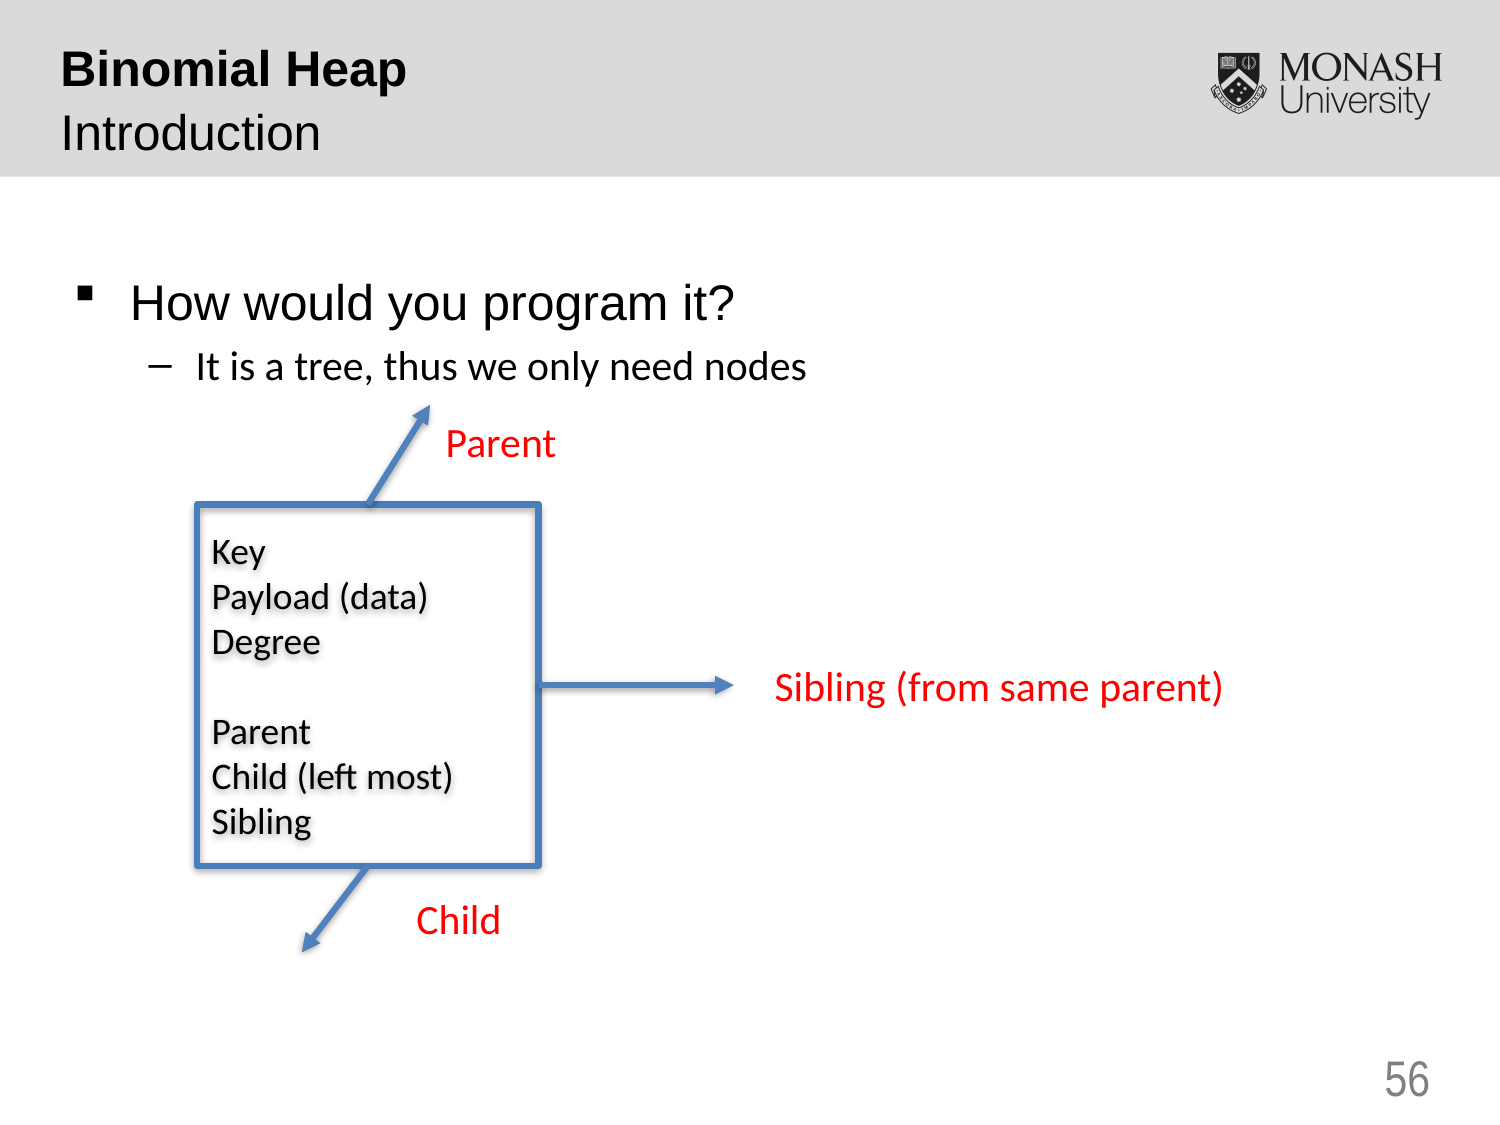

Binomial Heap
Introduction
How would you program it?
It is a tree, thus we only need nodes

Linked list to chain the roots together
Known as a root list
Parent
Key
Payload (data)
Degree

Parent
Child (left most)
Sibling
Sibling (from same parent)
Child